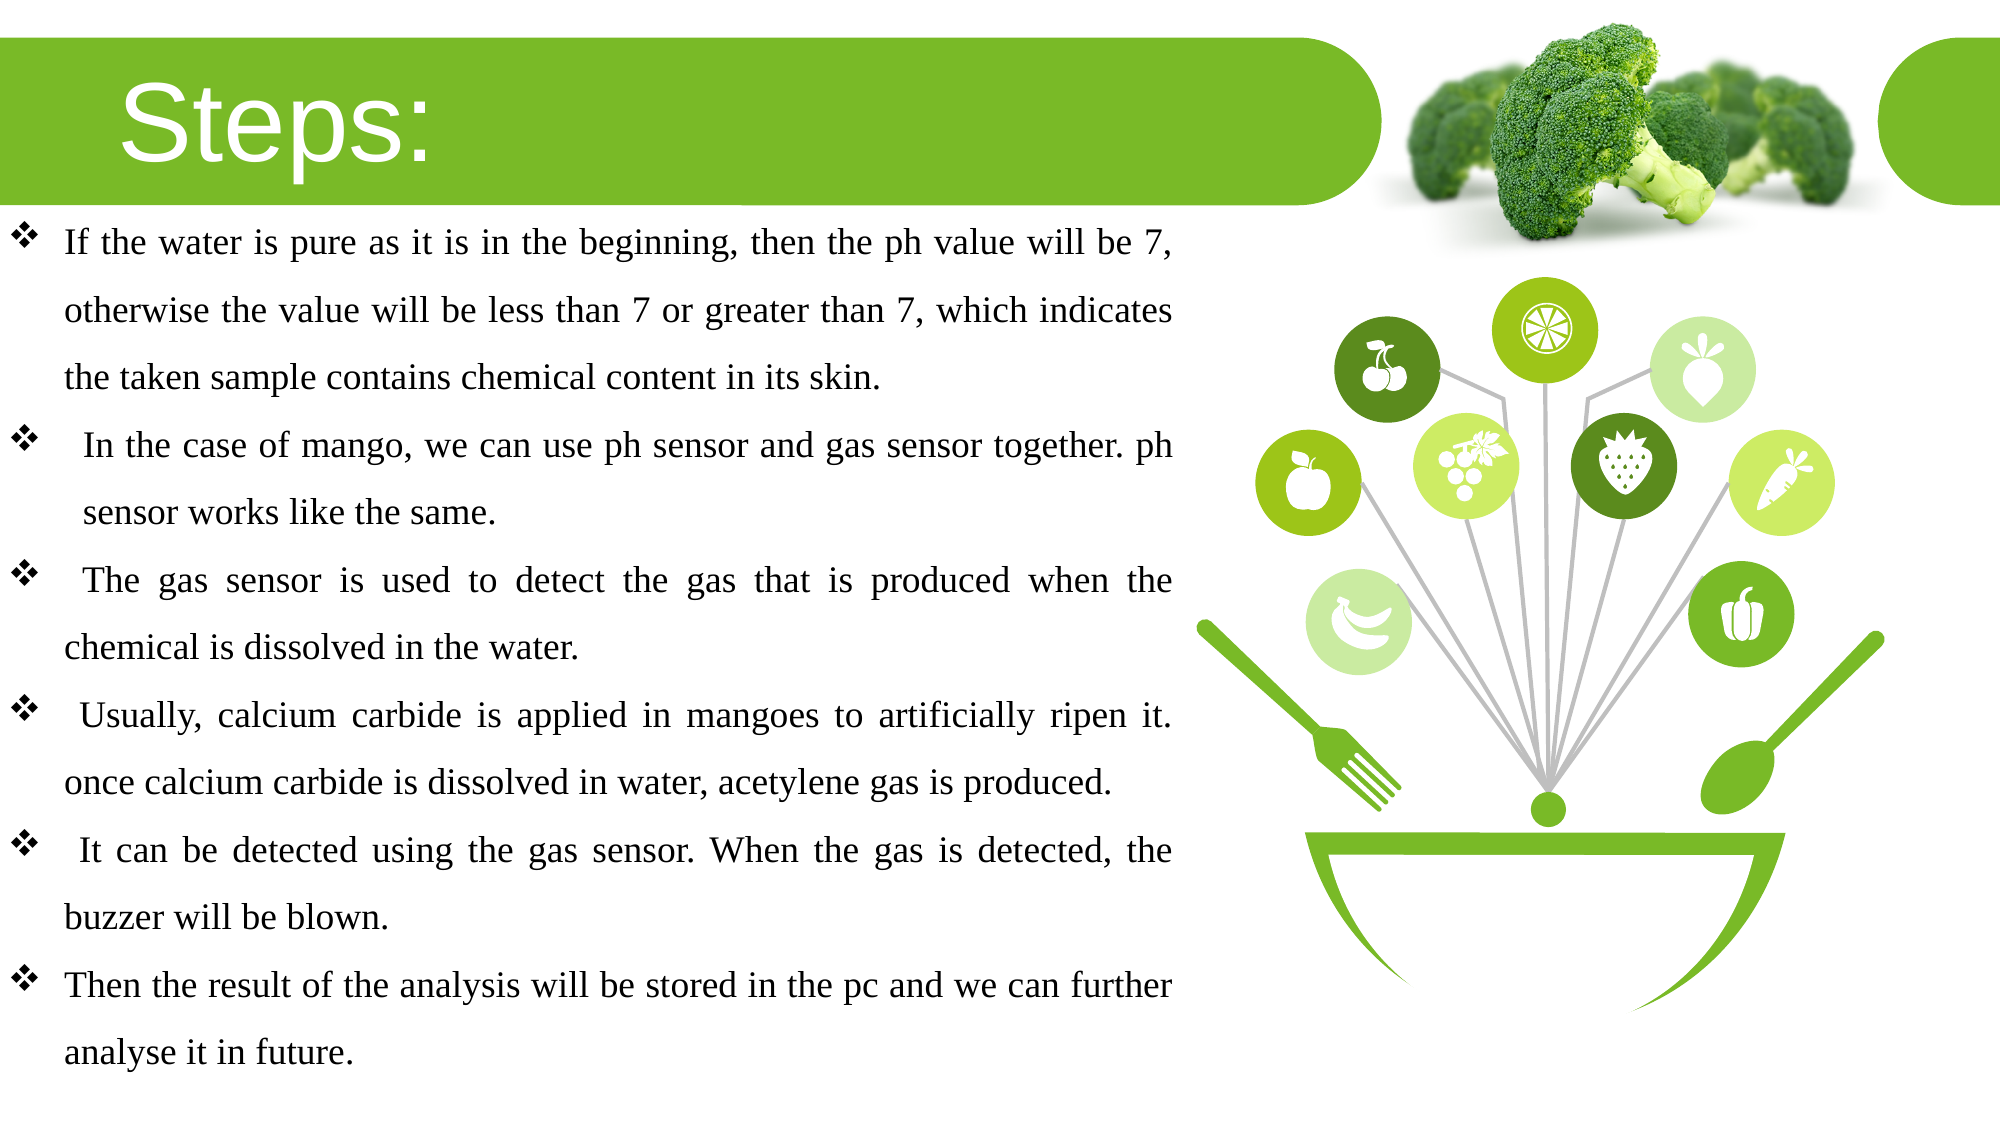

Steps:
If the water is pure as it is in the beginning, then the ph value will be 7, otherwise the value will be less than 7 or greater than 7, which indicates the taken sample contains chemical content in its skin.
In the case of mango, we can use ph sensor and gas sensor together. ph sensor works like the same.
 The gas sensor is used to detect the gas that is produced when the chemical is dissolved in the water.
 Usually, calcium carbide is applied in mangoes to artificially ripen it. once calcium carbide is dissolved in water, acetylene gas is produced.
 It can be detected using the gas sensor. When the gas is detected, the buzzer will be blown.
Then the result of the analysis will be stored in the pc and we can further analyse it in future.